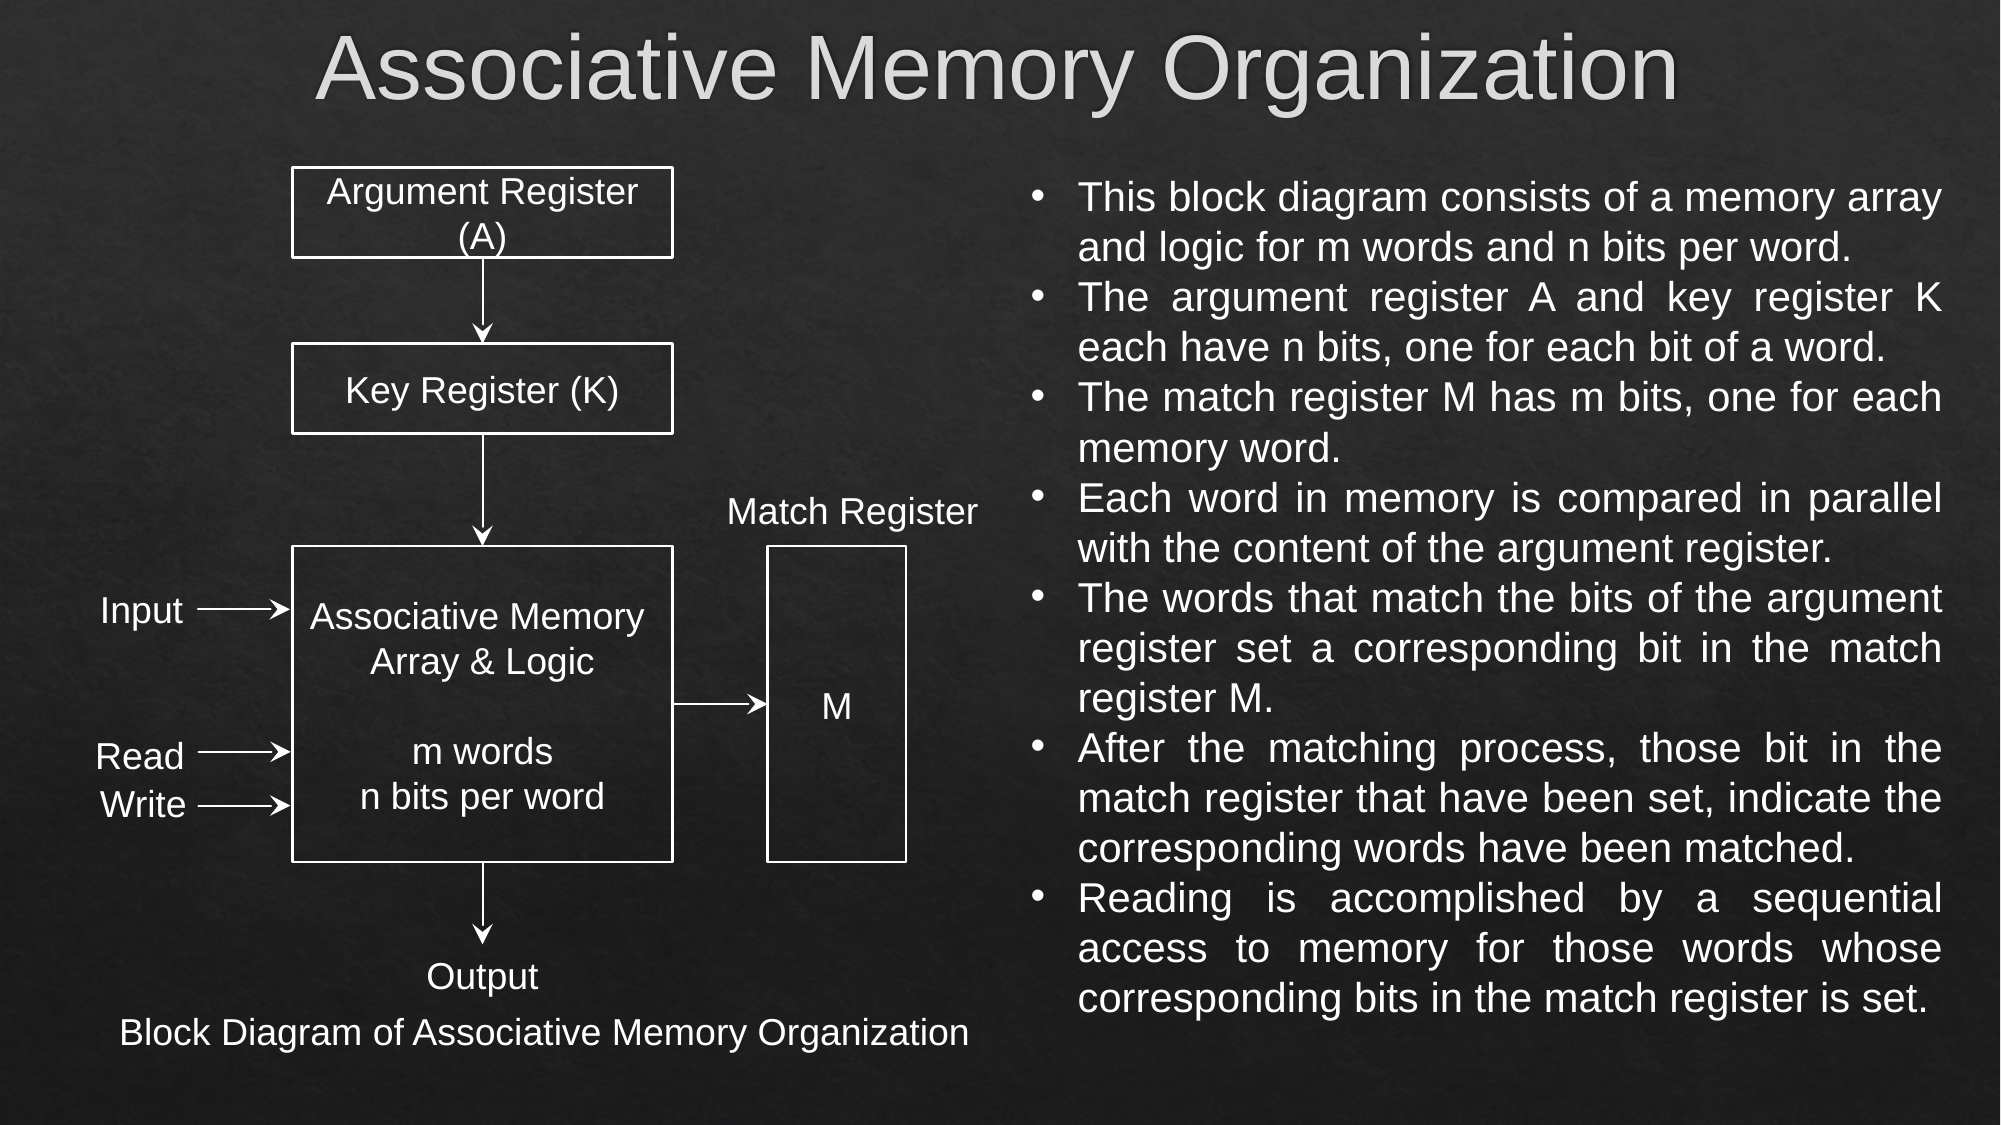

# Associative Memory Organization
This block diagram consists of a memory array and logic for m words and n bits per word.
The argument register A and key register K each have n bits, one for each bit of a word.
The match register M has m bits, one for each memory word.
Each word in memory is compared in parallel with the content of the argument register.
The words that match the bits of the argument register set a corresponding bit in the match register M.
After the matching process, those bit in the match register that have been set, indicate the corresponding words have been matched.
Reading is accomplished by a sequential access to memory for those words whose corresponding bits in the match register is set.
Argument Register (A)
Key Register (K)
Match Register
Associative Memory
Array & Logic

m words
n bits per word
M
Input
Read
Write
Output
Block Diagram of Associative Memory Organization